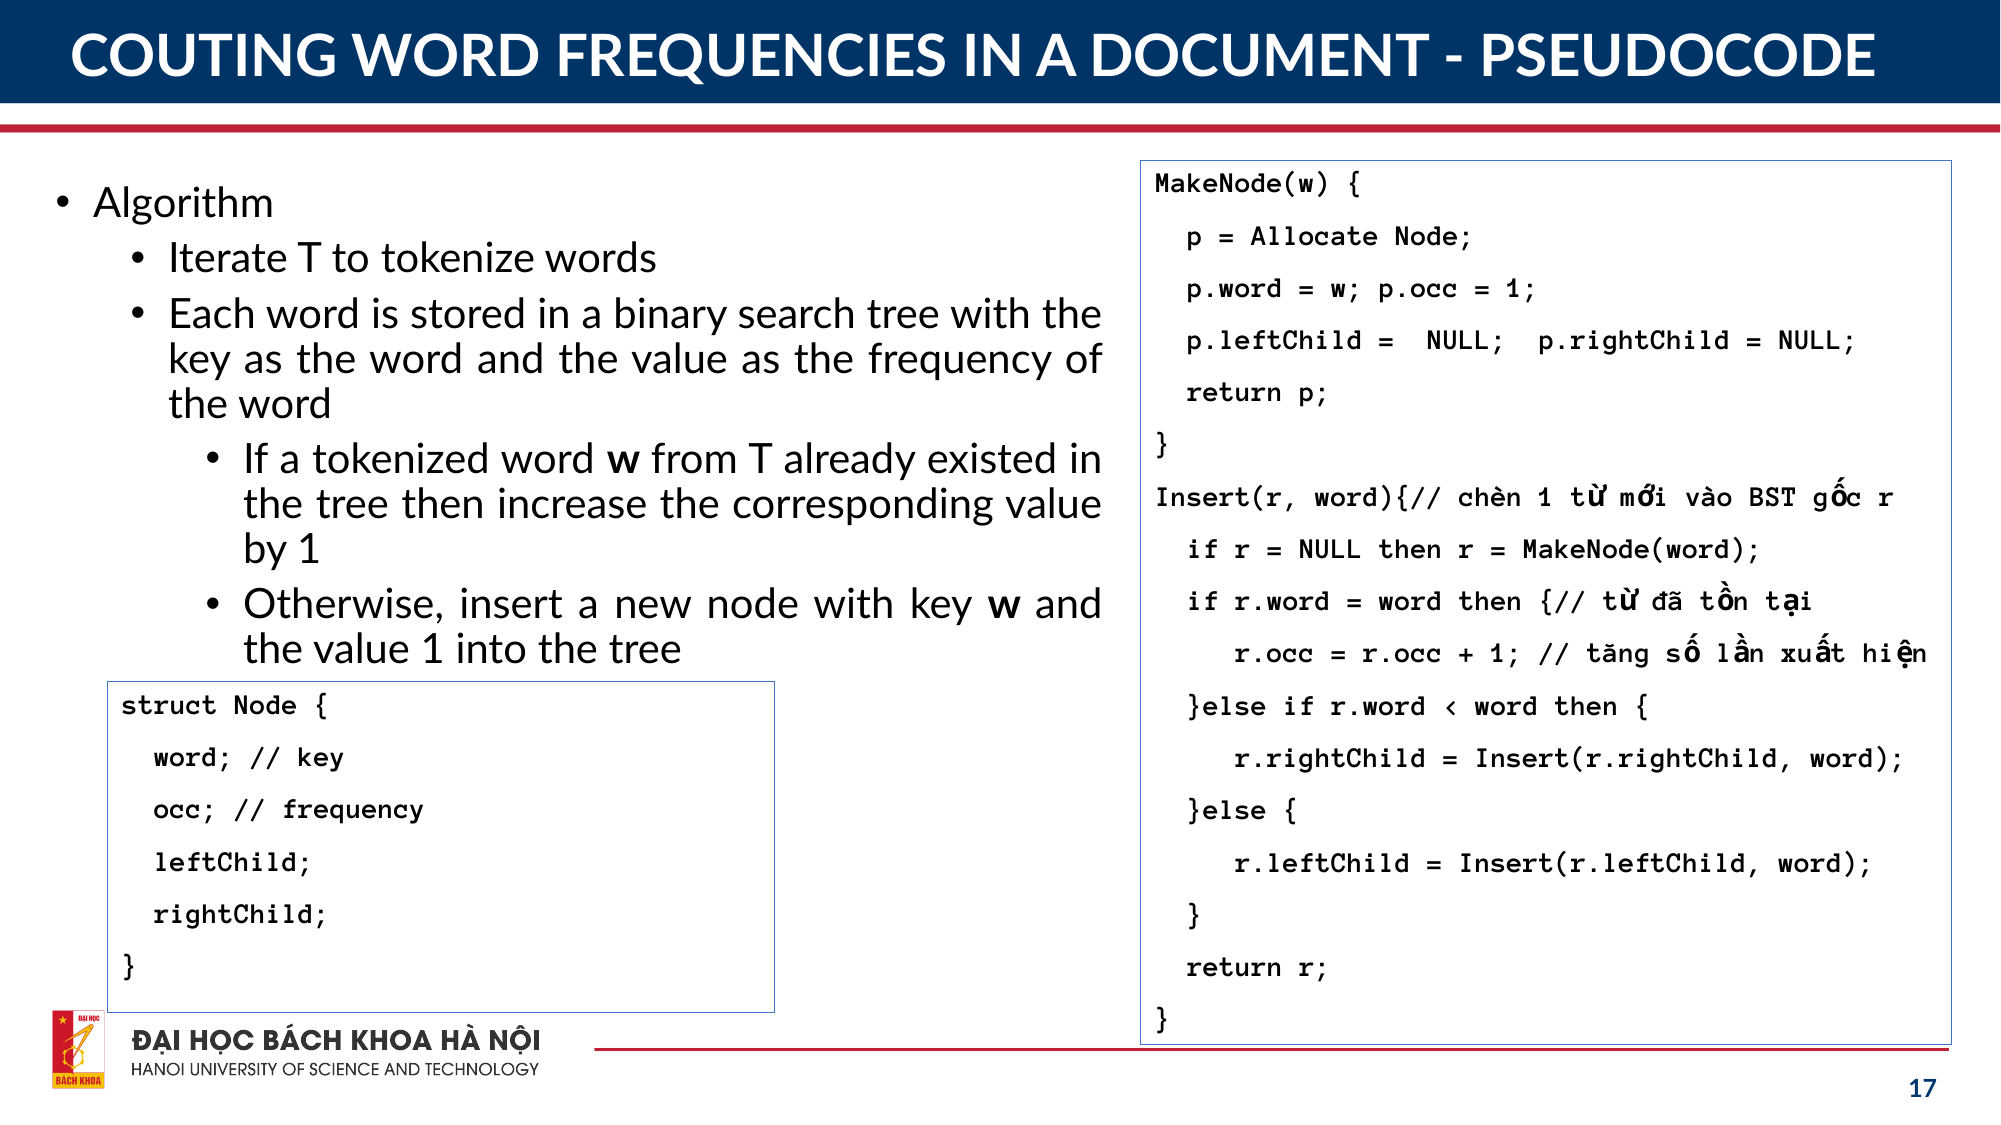

# COUTING WORD FREQUENCIES IN A DOCUMENT - PSEUDOCODE
MakeNode(w) {
  p = Allocate Node;
  p.word = w; p.occ = 1;
  p.leftChild =  NULL;  p.rightChild = NULL;
  return p;
}
Insert(r, word){// chèn 1 từ mới vào BST gốc r
  if r = NULL then r = MakeNode(word);
  if r.word = word then {// từ đã tồn tại
     r.occ = r.occ + 1; // tăng số lần xuất hiện
  }else if r.word < word then {
     r.rightChild = Insert(r.rightChild, word);
  }else {
     r.leftChild = Insert(r.leftChild, word);
  }
  return r;
}
Algorithm
Iterate T to tokenize words
Each word is stored in a binary search tree with the key as the word and the value as the frequency of the word
If a tokenized word w from T already existed in the tree then increase the corresponding value by 1
Otherwise, insert a new node with key w and the value 1 into the tree
struct Node {
  word; // key
  occ; // frequency
  leftChild;
  rightChild;
}
17